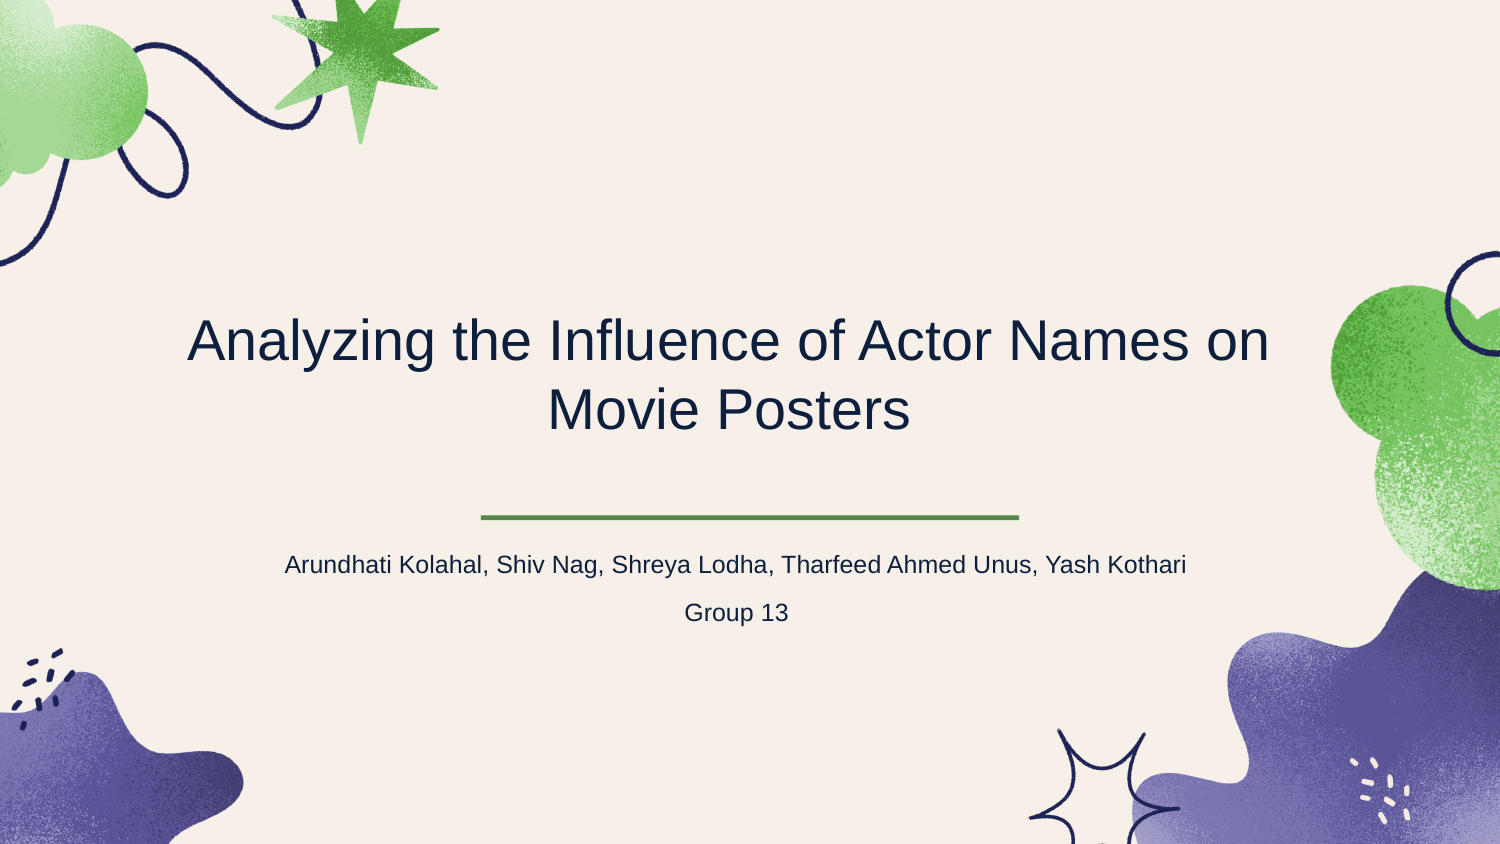

# Analyzing the Influence of Actor Names on Movie Posters
Arundhati Kolahal, Shiv Nag, Shreya Lodha, Tharfeed Ahmed Unus, Yash Kothari

Group 13